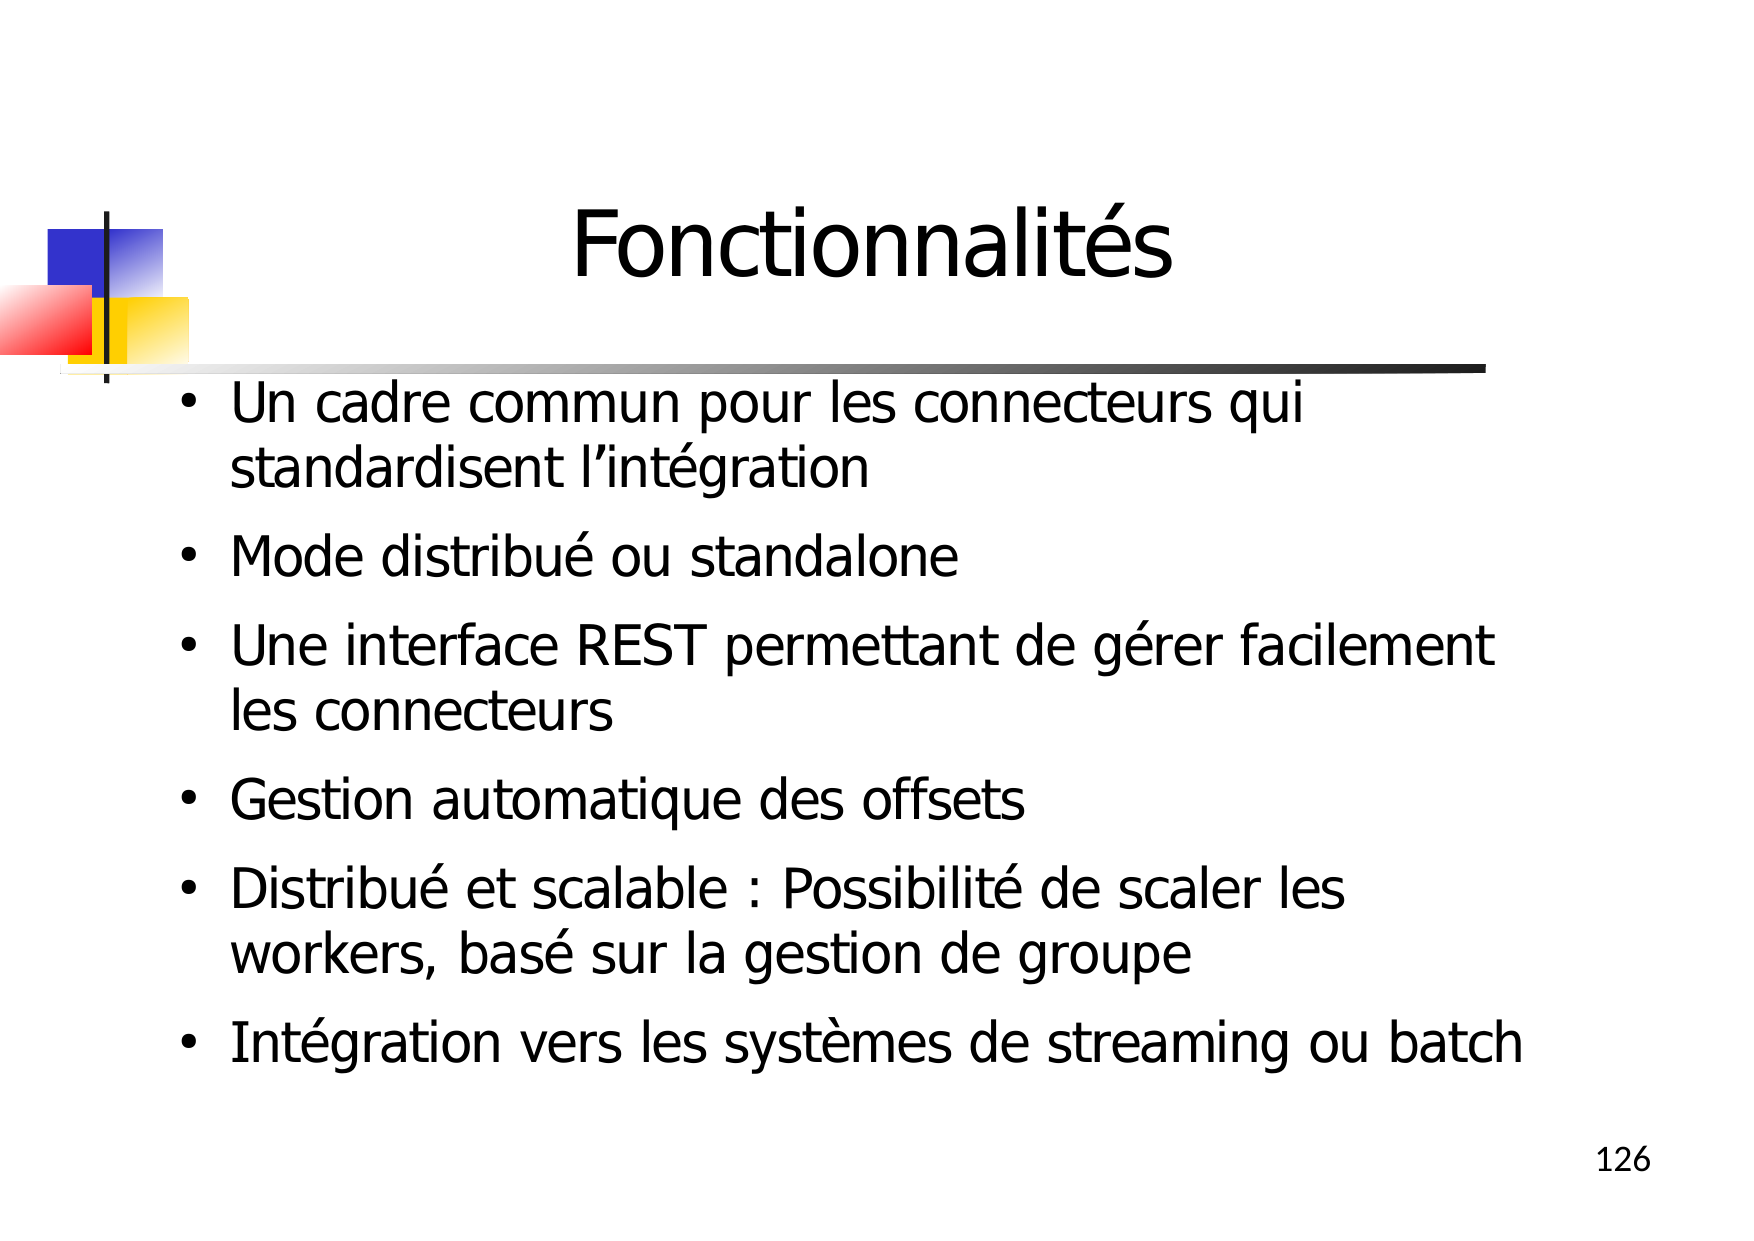

Fonctionnalités
Un cadre commun pour les connecteurs qui standardisent l’intégration
Mode distribué ou standalone
Une interface REST permettant de gérer facilement les connecteurs
Gestion automatique des offsets
Distribué et scalable : Possibilité de scaler les workers, basé sur la gestion de groupe
Intégration vers les systèmes de streaming ou batch